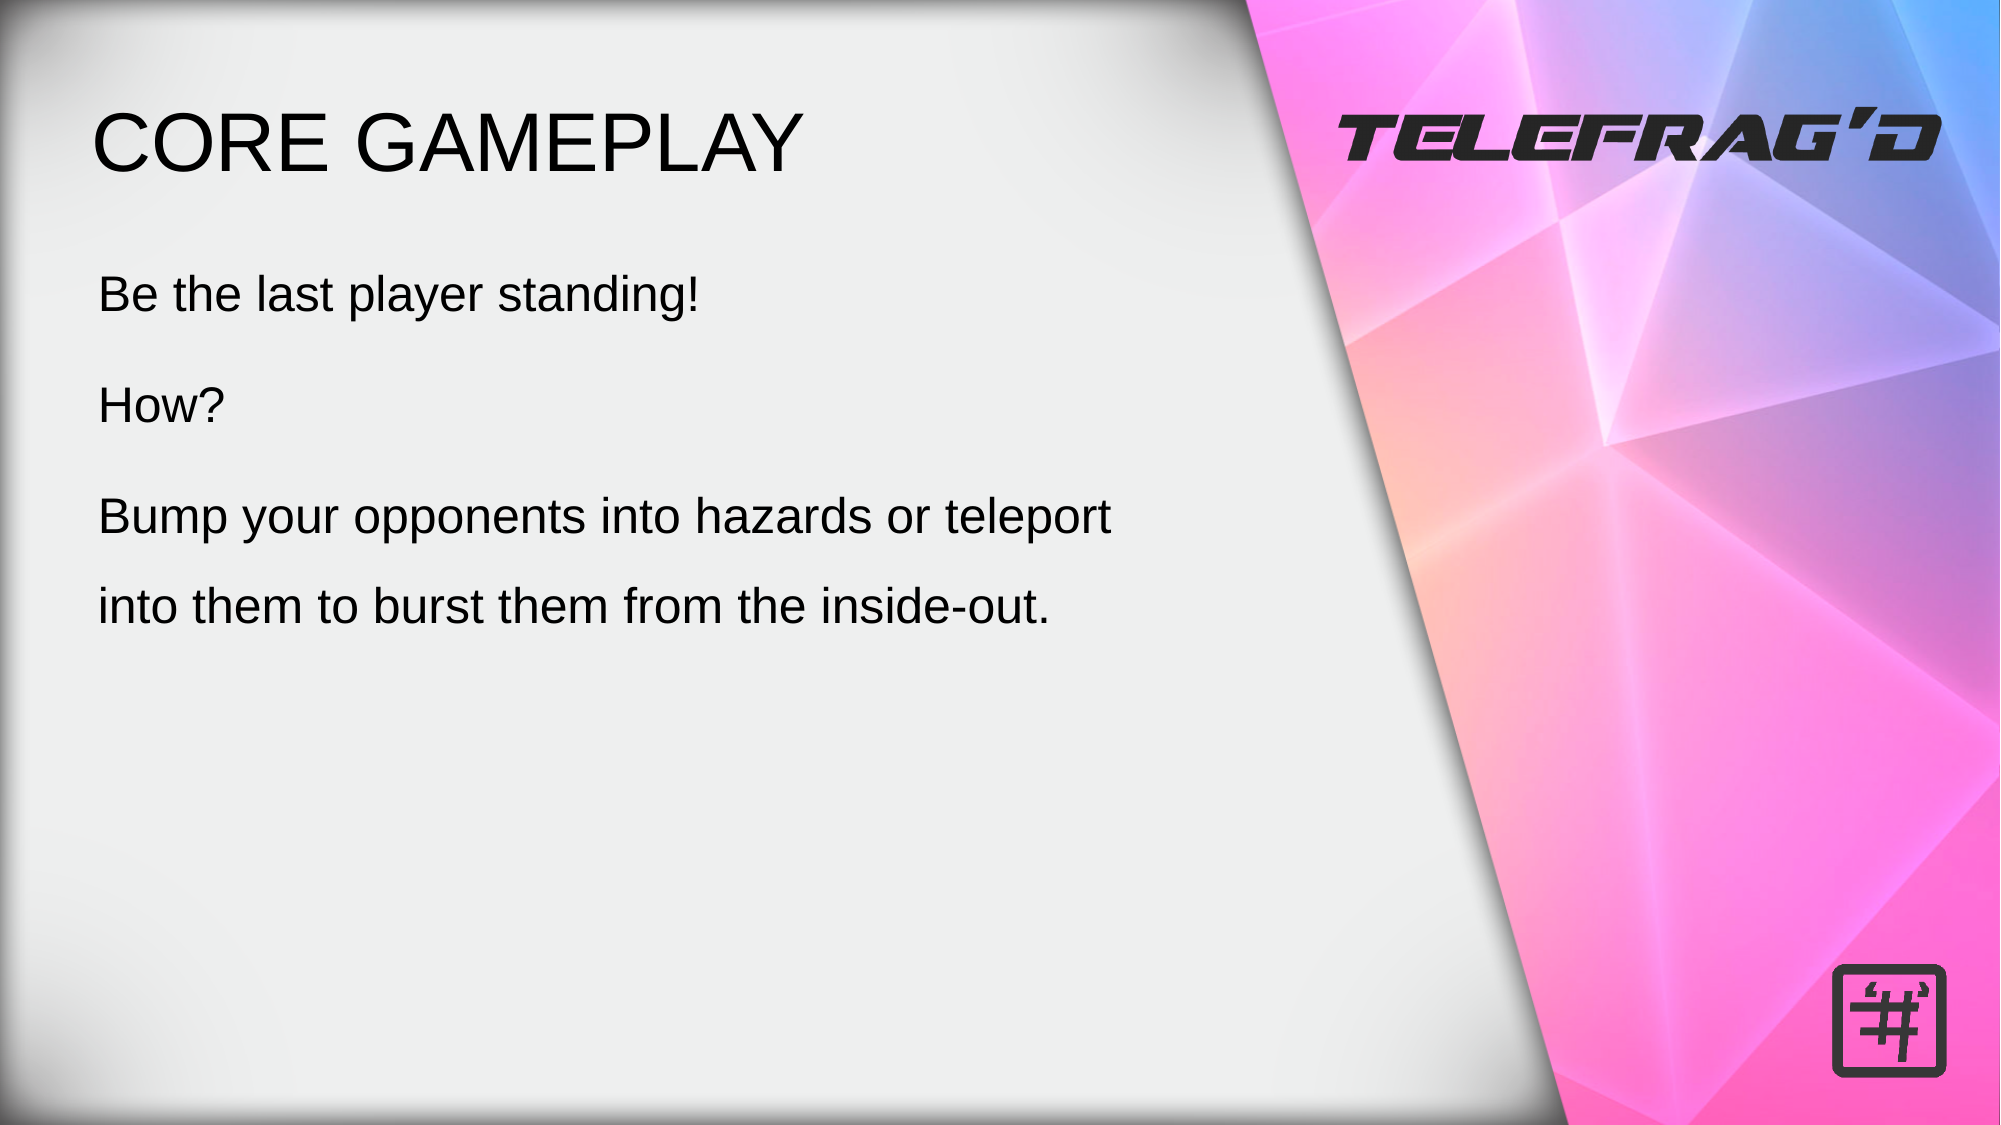

CORE GAMEPLAY

Be the last player standing!
How?
Bump your opponents into hazards or teleport
into them to burst them from the inside-out.